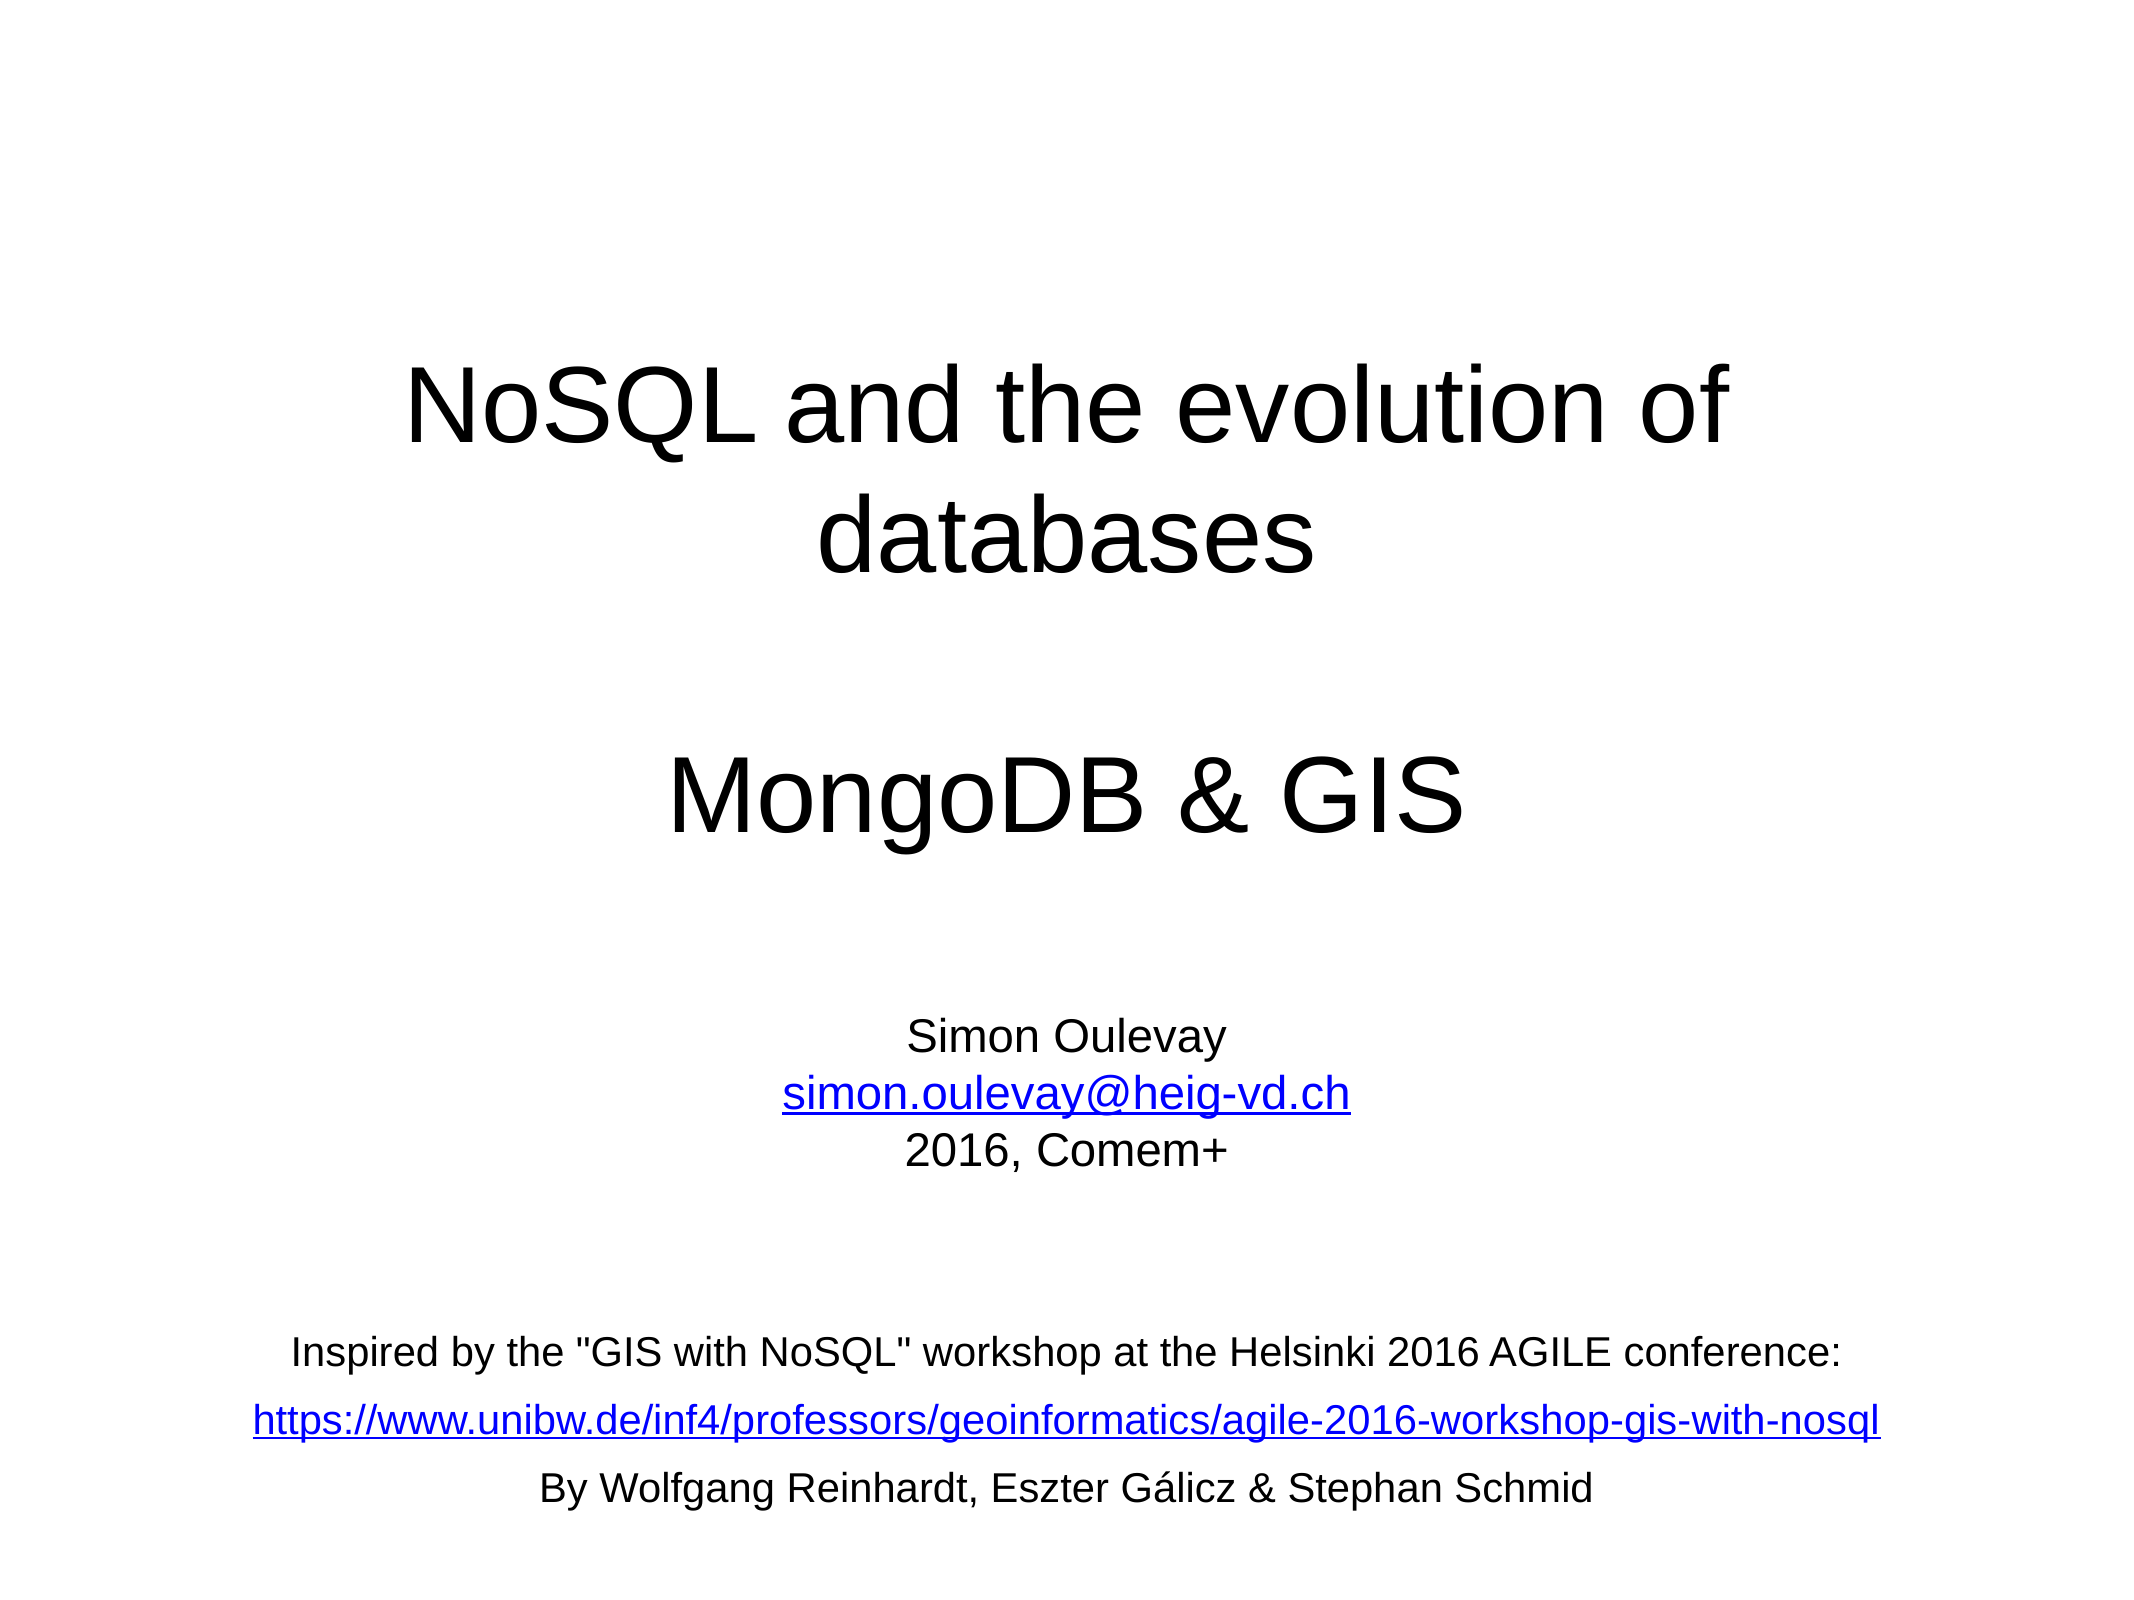

# NoSQL and the evolution of databases

MongoDB & GIS
Simon Oulevay
simon.oulevay@heig-vd.ch
2016, Comem+
Inspired by the "GIS with NoSQL" workshop at the Helsinki 2016 AGILE conference:
https://www.unibw.de/inf4/professors/geoinformatics/agile-2016-workshop-gis-with-nosql
By Wolfgang Reinhardt, Eszter Gálicz & Stephan Schmid